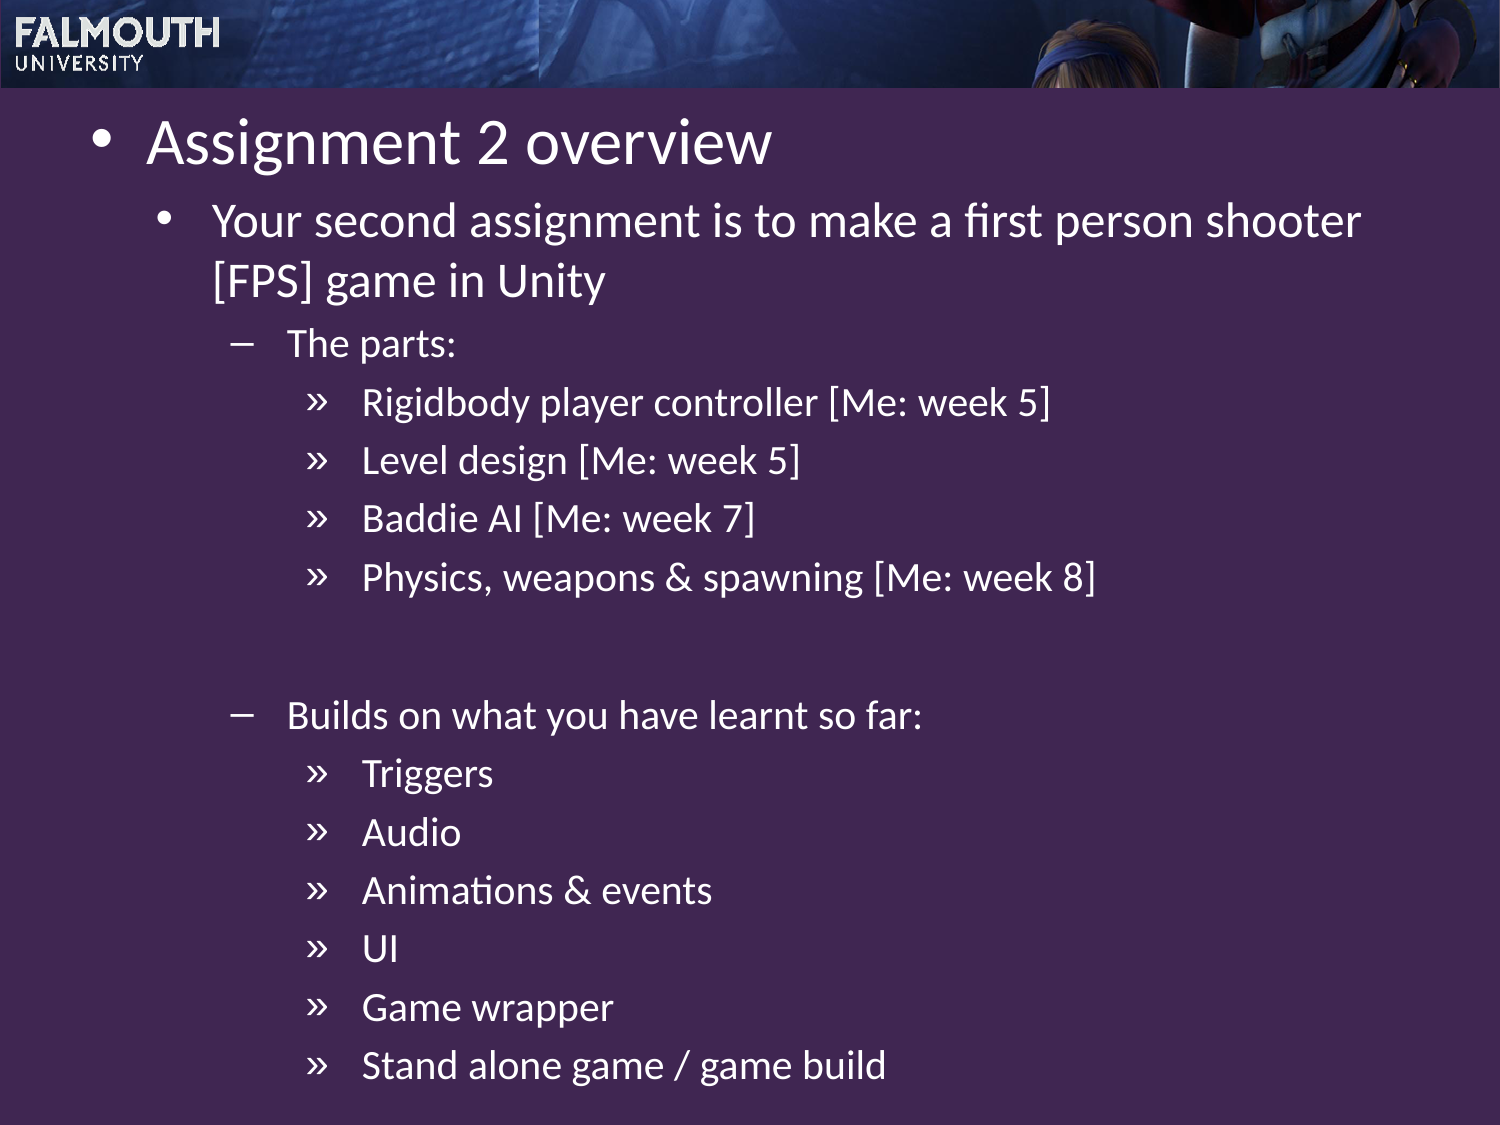

Assignment 2 overview
Your second assignment is to make a first person shooter [FPS] game in Unity
The parts:
Rigidbody player controller [Me: week 5]
Level design [Me: week 5]
Baddie AI [Me: week 7]
Physics, weapons & spawning [Me: week 8]

Builds on what you have learnt so far:
Triggers
Audio
Animations & events
UI
Game wrapper
Stand alone game / game build